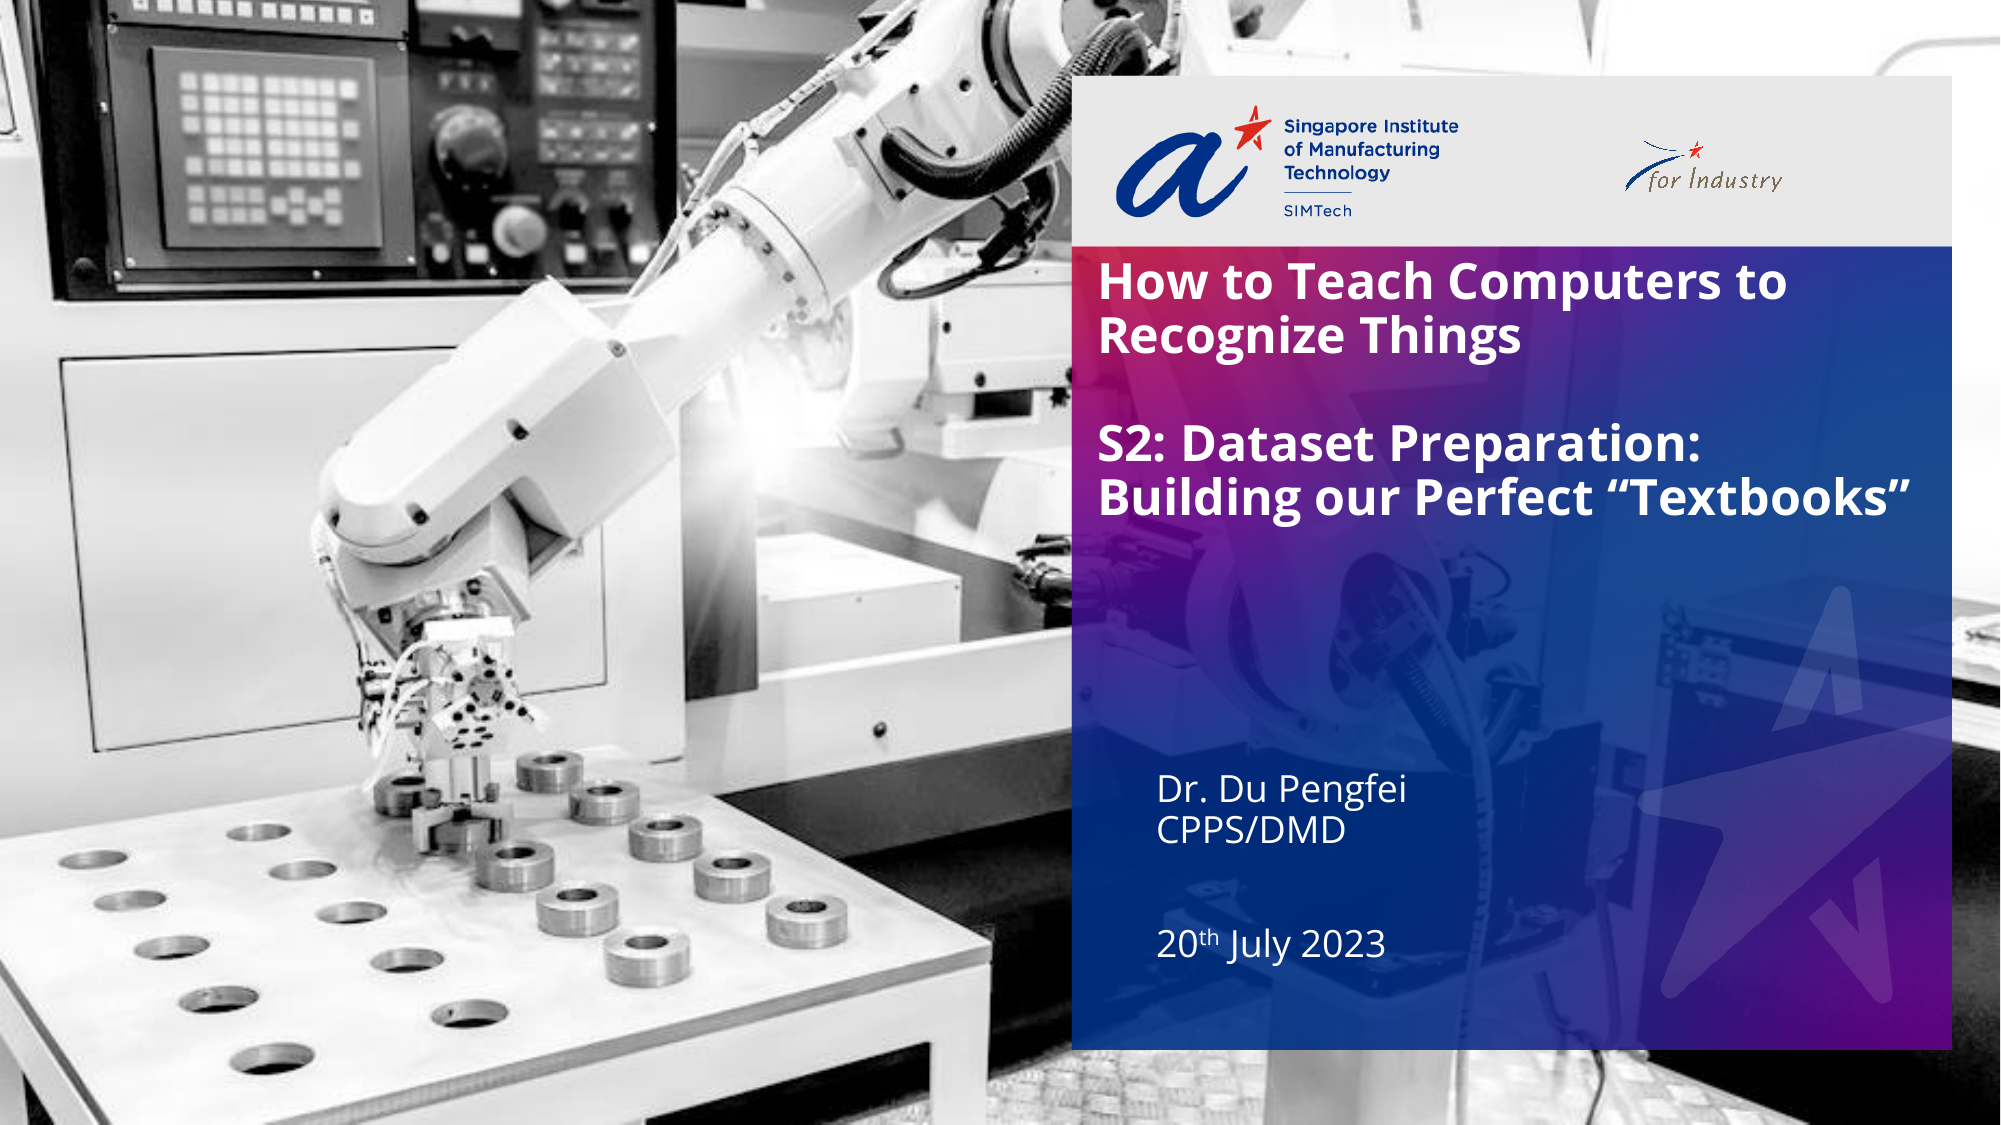

# How to Teach Computers to Recognize Things S2: Dataset Preparation: Building our Perfect “Textbooks”

Dr. Du Pengfei
CPPS/DMD

20th July 2023